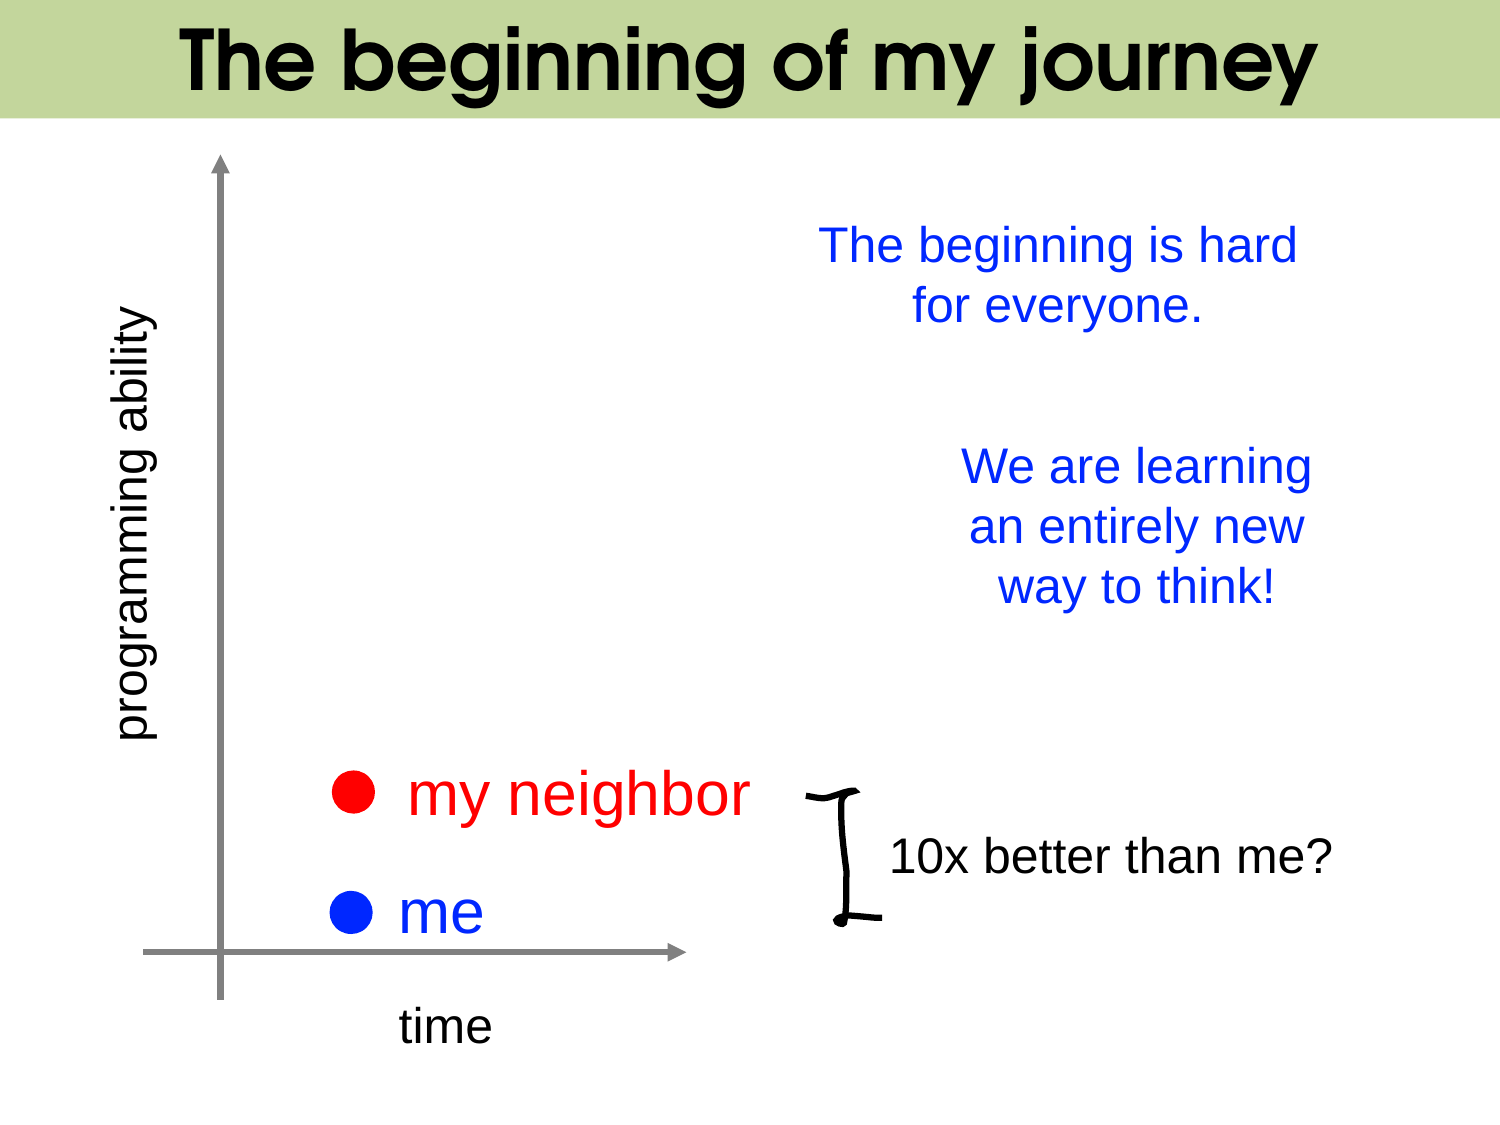

The beginning of my journey
The beginning is hard for everyone.
We are learning an entirely new way to think!
programming ability
my neighbor

10x better than me?
me

time